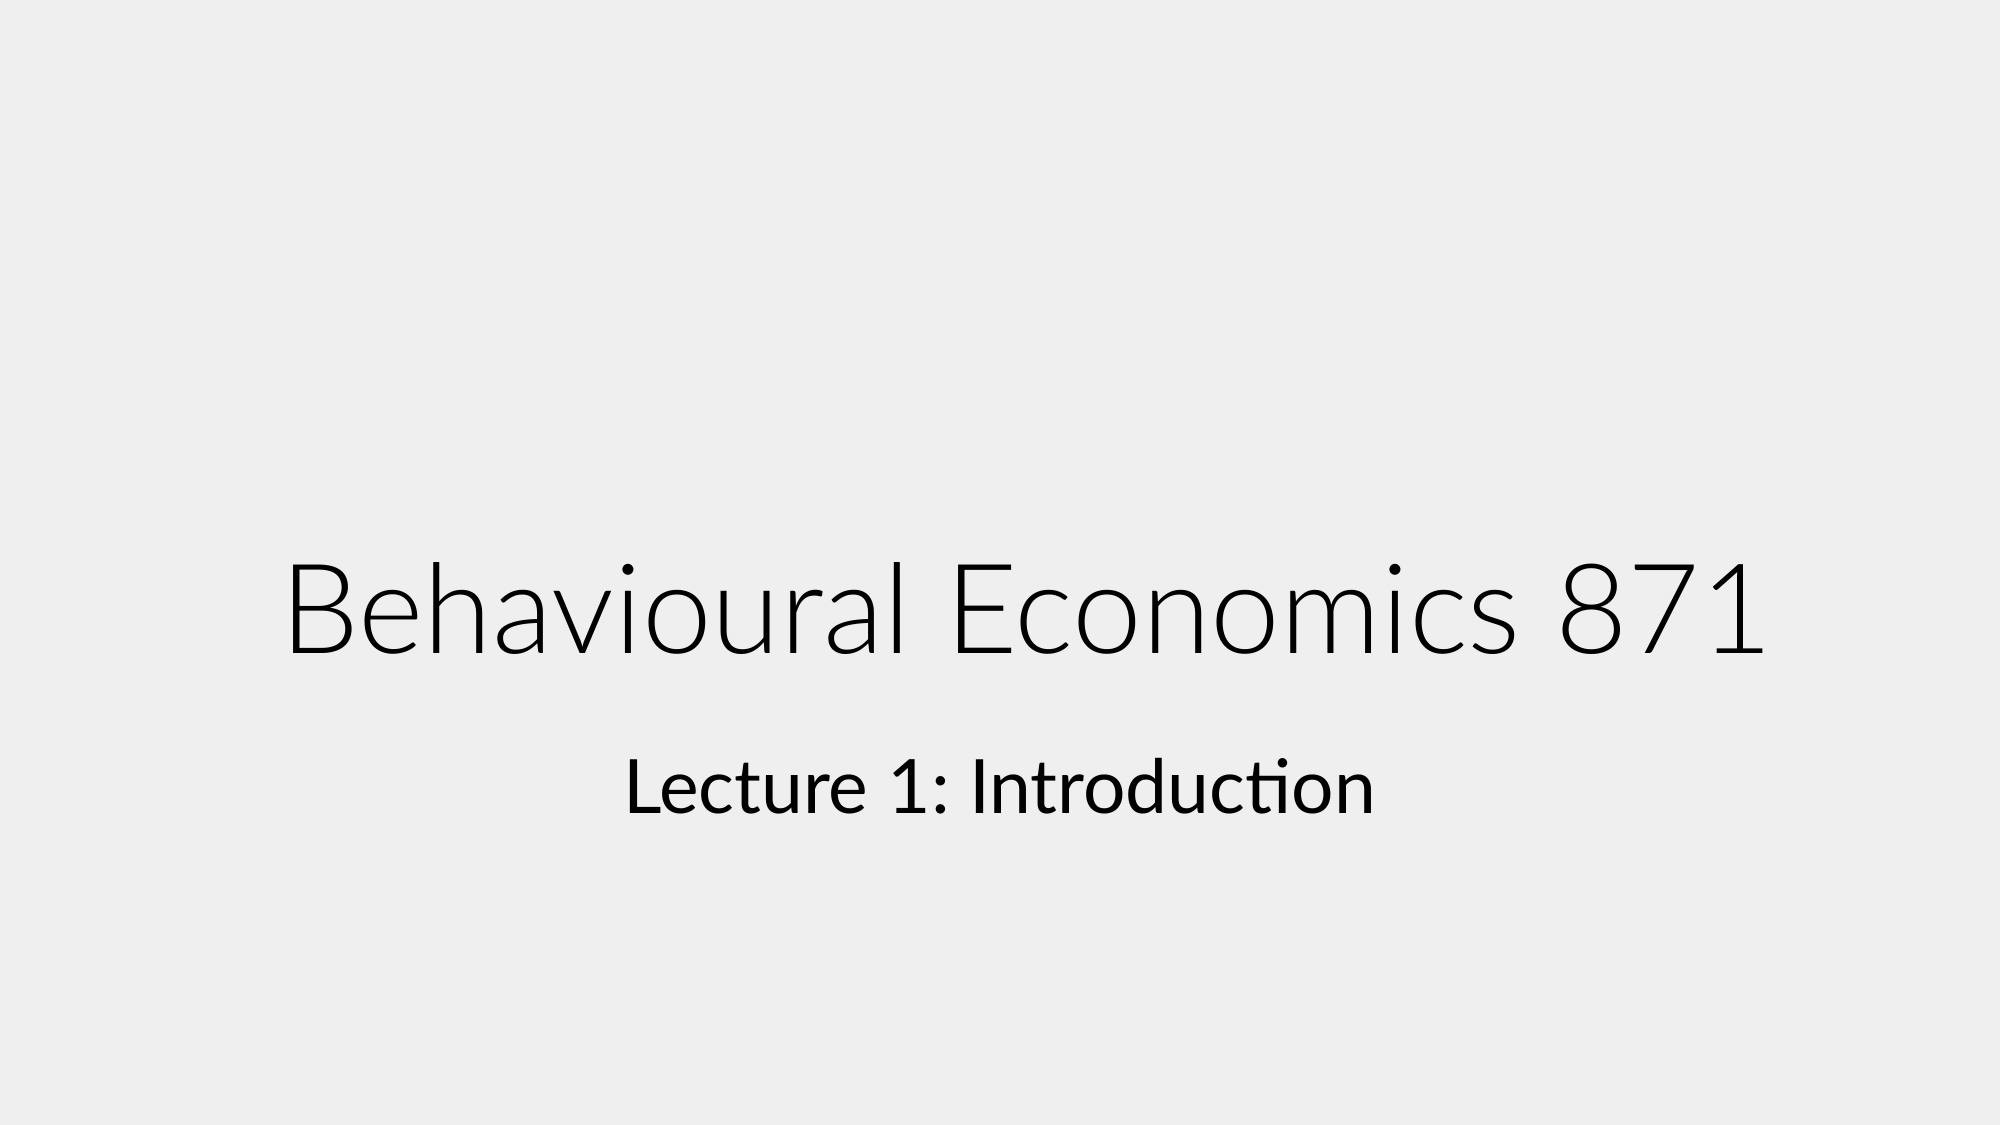

# Behavioural Economics 871
Lecture 1: Introduction